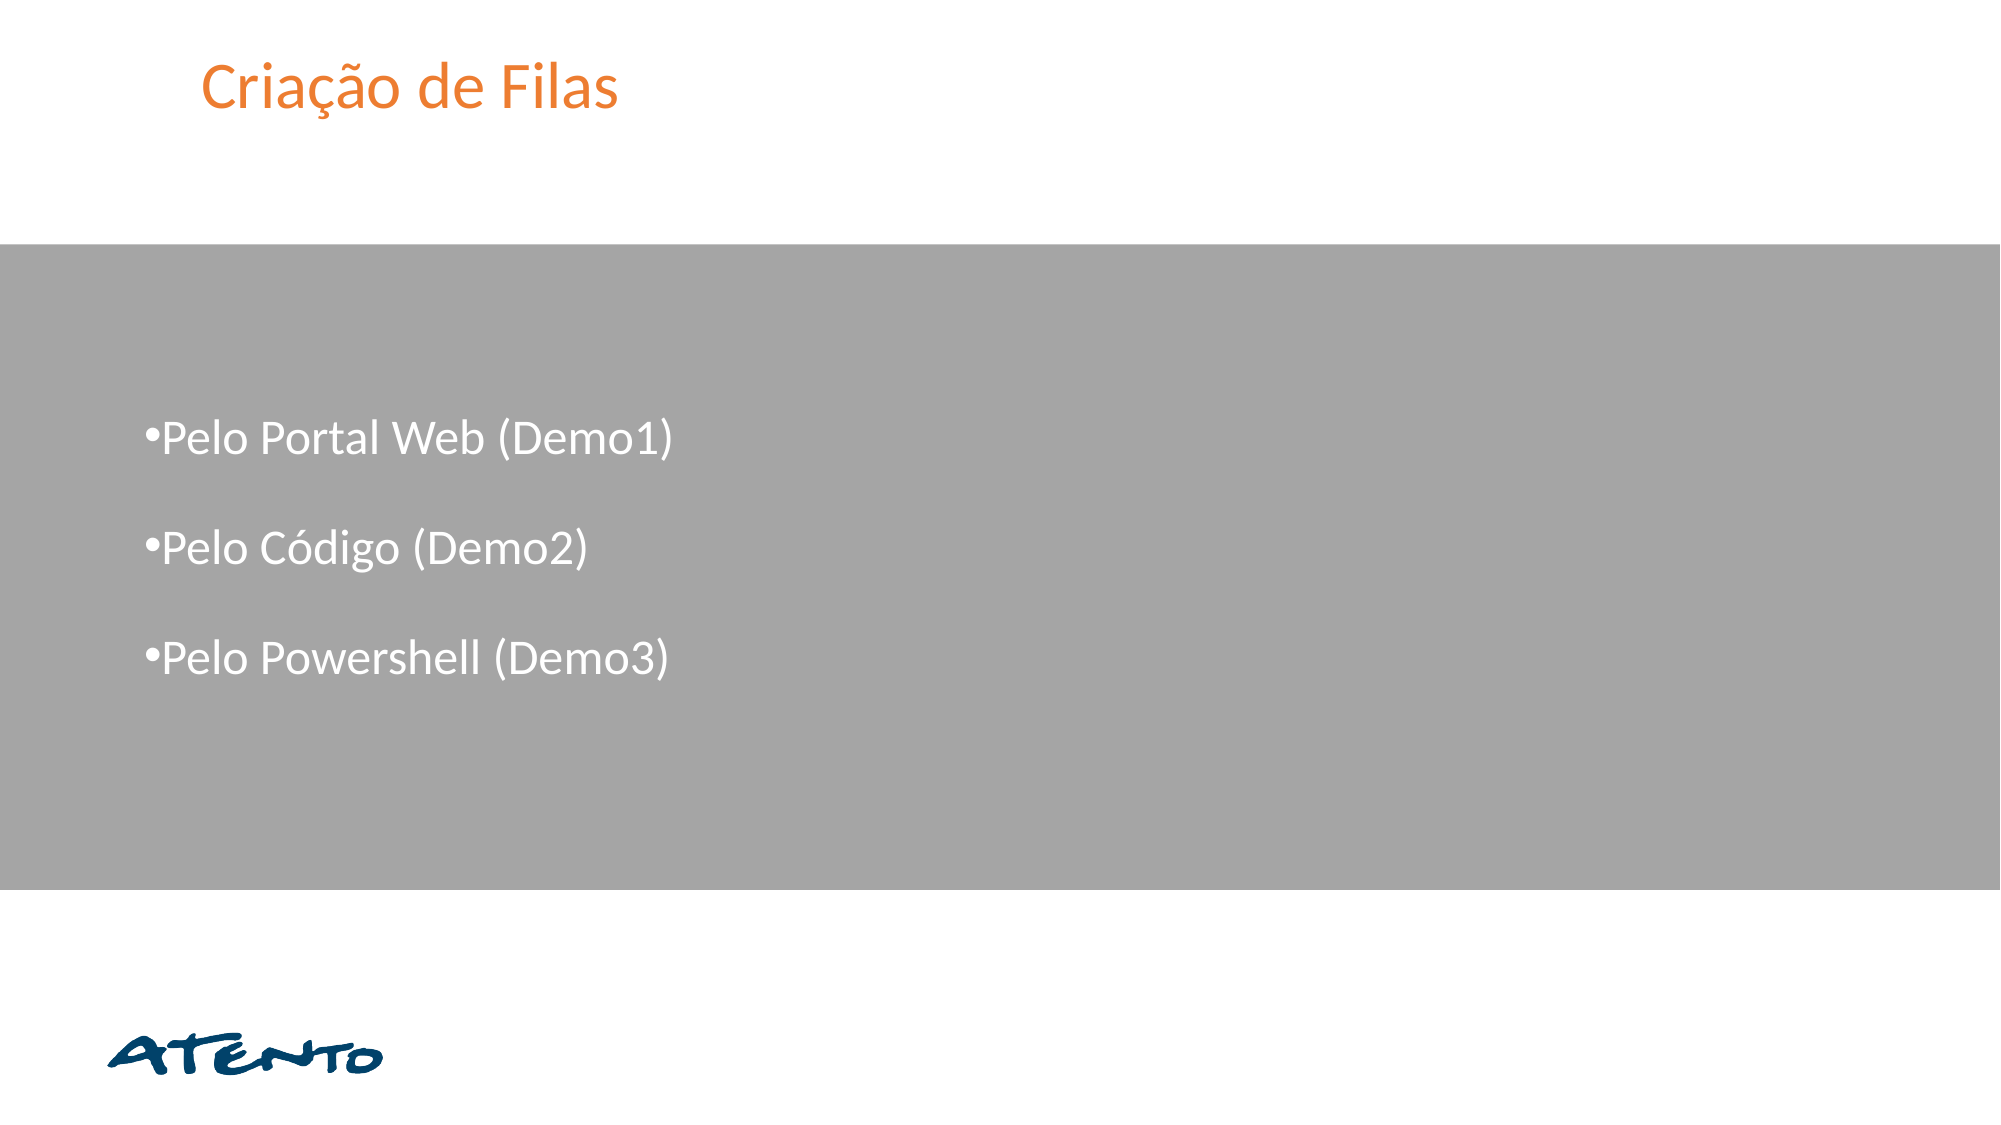

Criação de Filas
Pelo Portal Web (Demo1)
Pelo Código (Demo2)
Pelo Powershell (Demo3)